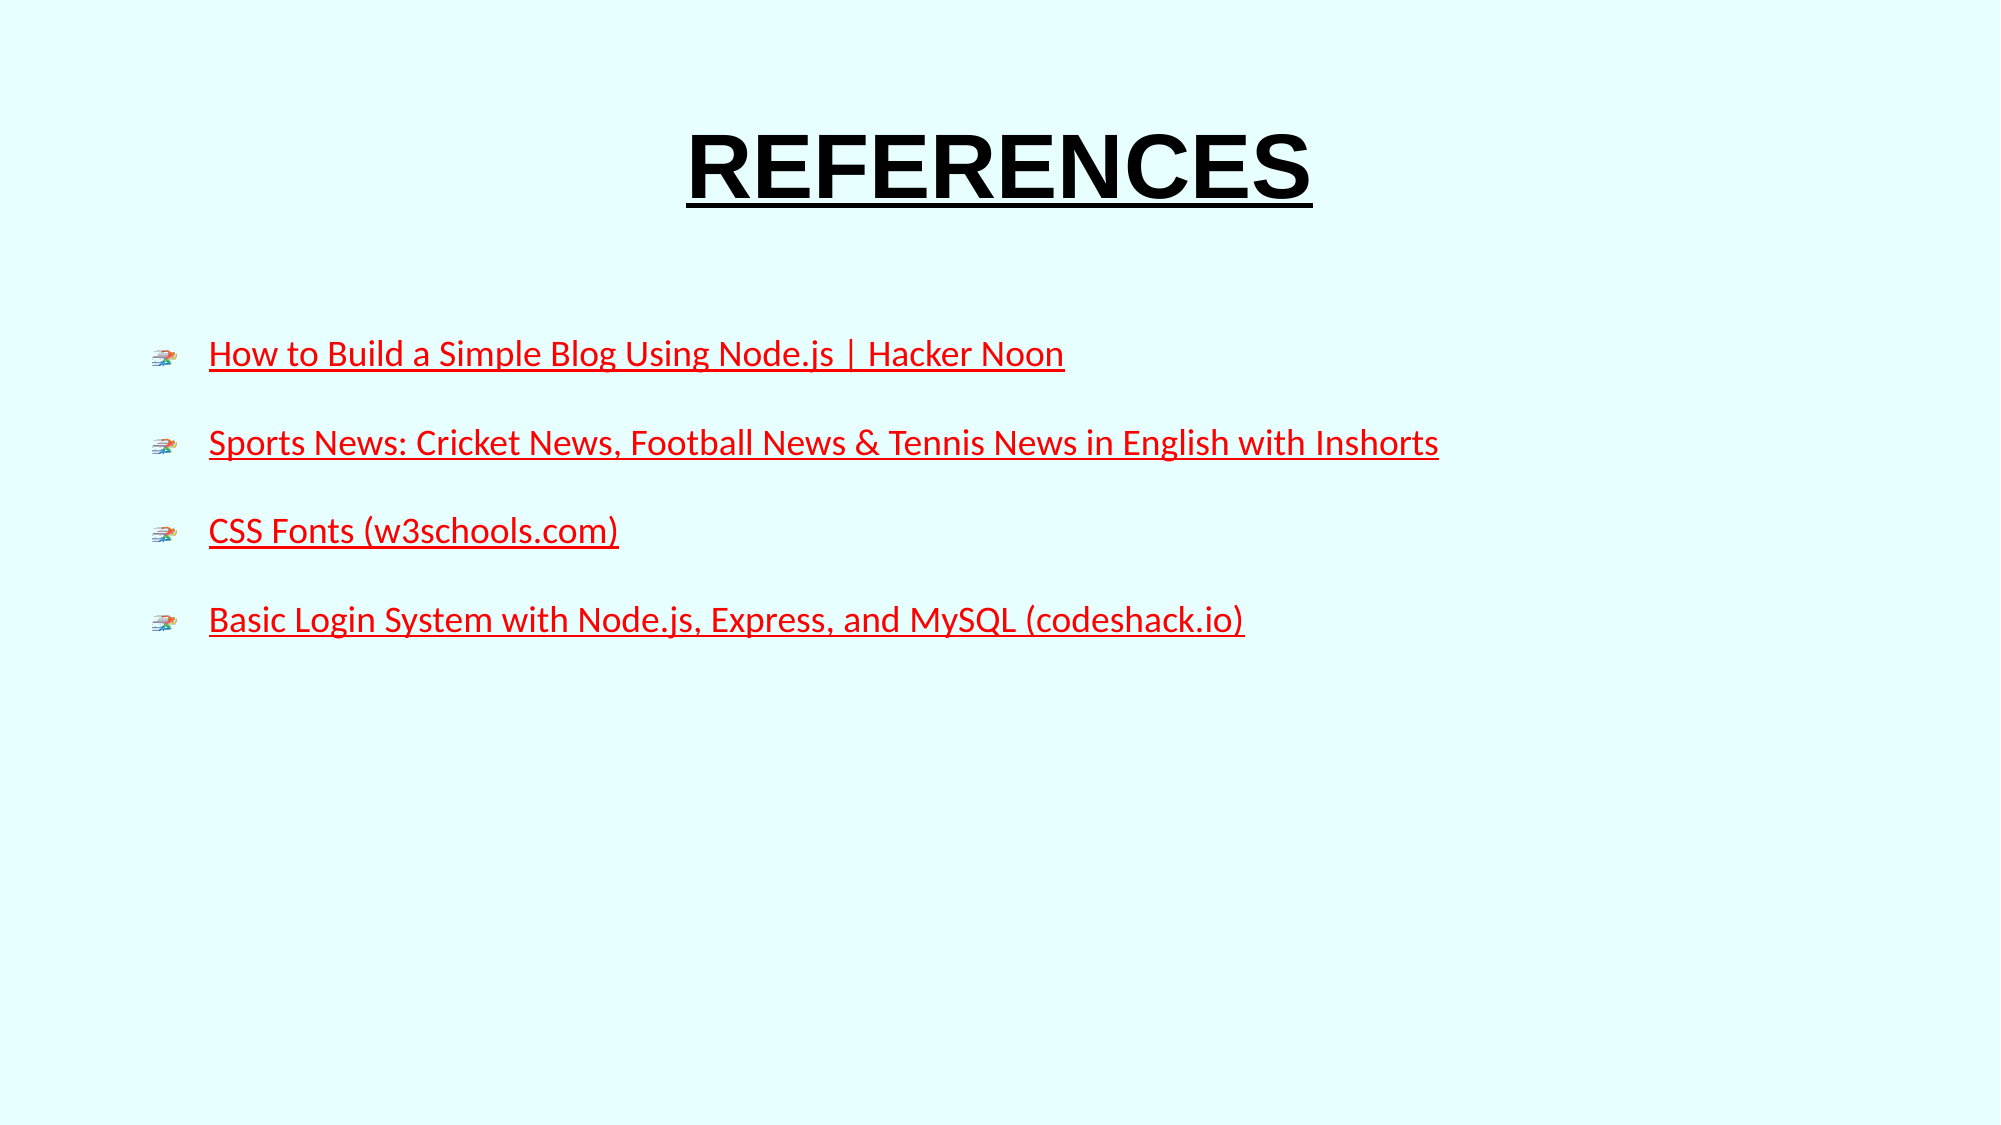

# REFERENCES
How to Build a Simple Blog Using Node.js | Hacker Noon
Sports News: Cricket News, Football News & Tennis News in English with Inshorts
CSS Fonts (w3schools.com)
Basic Login System with Node.js, Express, and MySQL (codeshack.io)